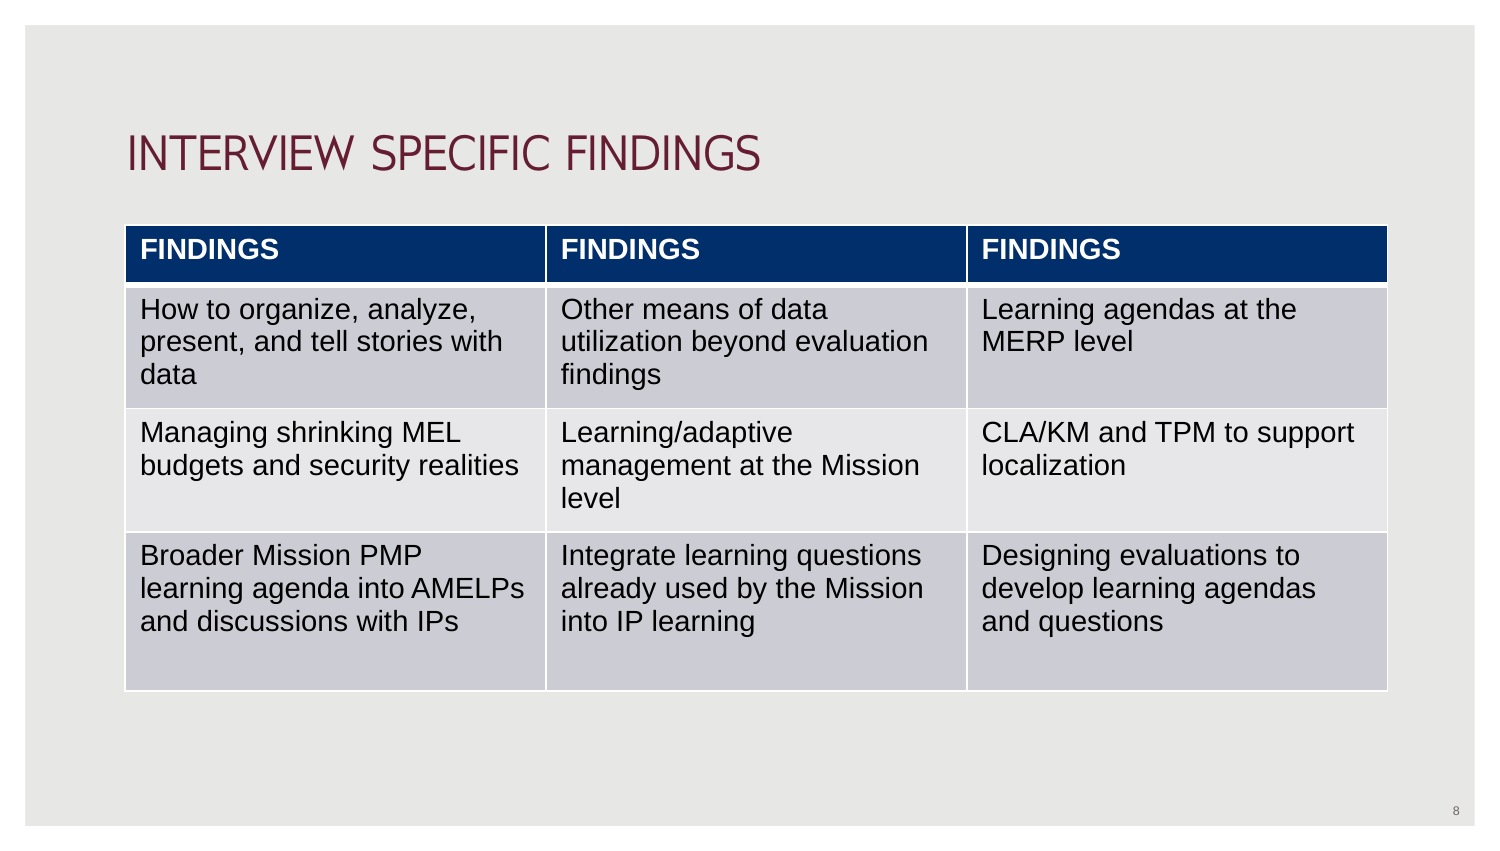

# INTERVIEW SPECIFIC FINDINGS
| FINDINGS | FINDINGS | FINDINGS |
| --- | --- | --- |
| How to organize, analyze, present, and tell stories with data | Other means of data utilization beyond evaluation findings | Learning agendas at the MERP level |
| Managing shrinking MEL budgets and security realities | Learning/adaptive management at the Mission level | CLA/KM and TPM to support localization |
| Broader Mission PMP learning agenda into AMELPs and discussions with IPs | Integrate learning questions already used by the Mission into IP learning | Designing evaluations to develop learning agendas and questions |
8